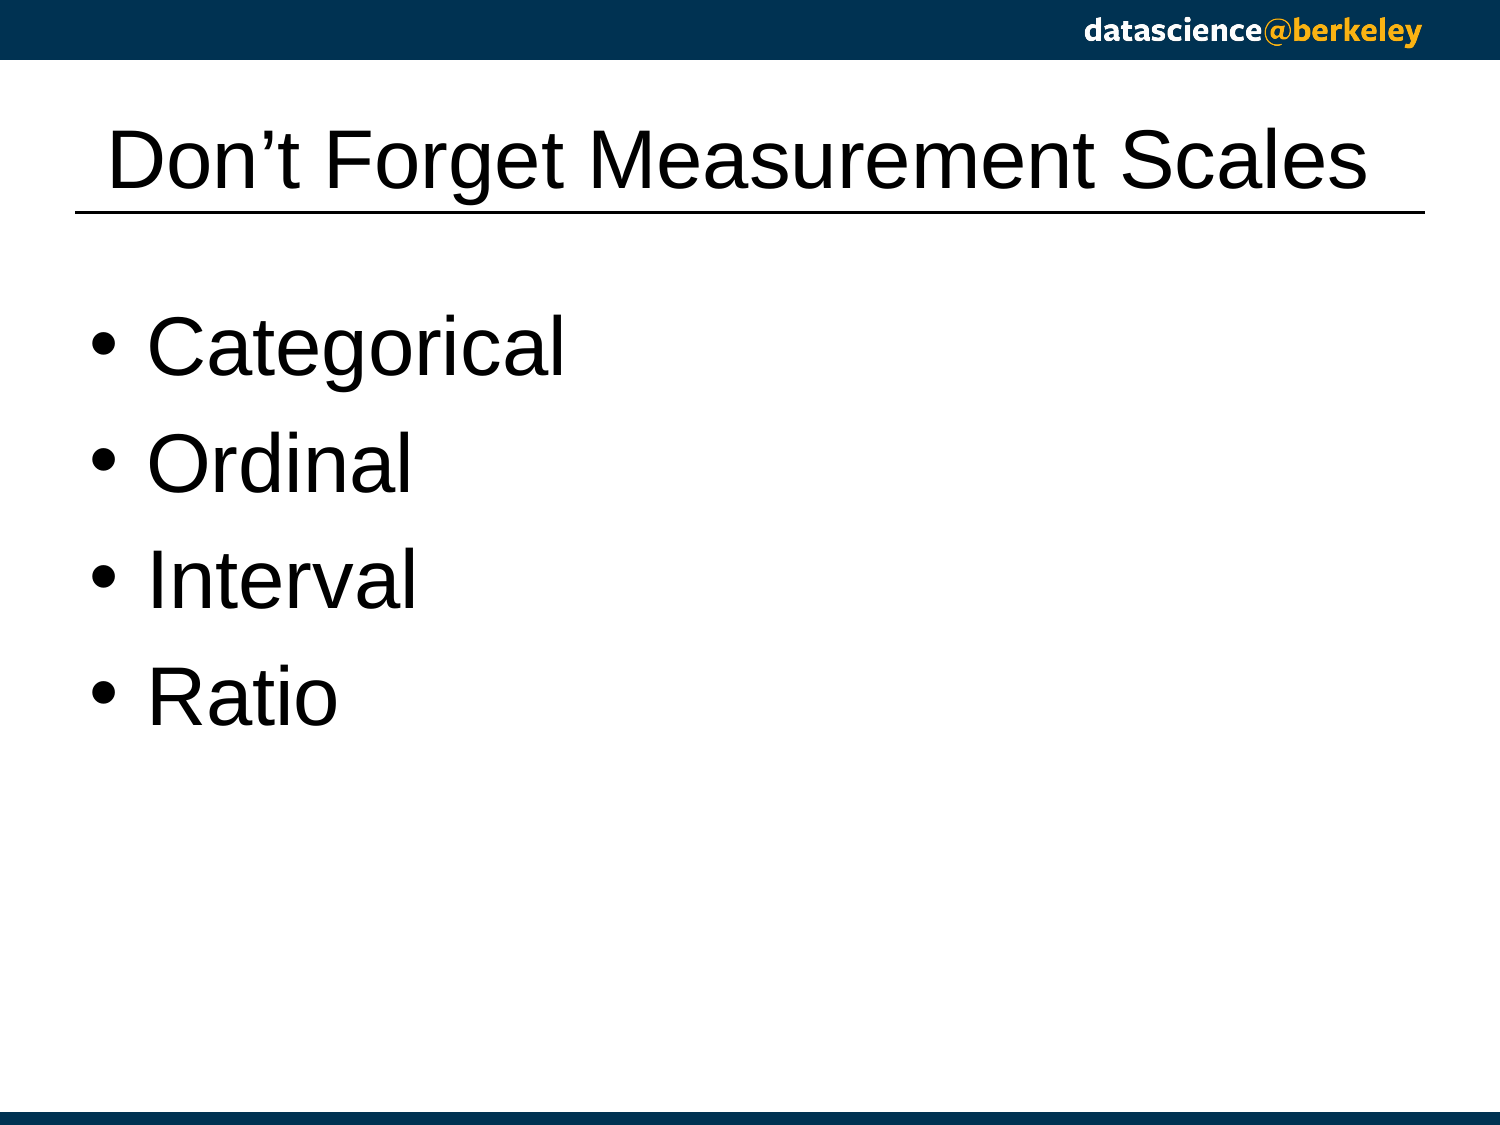

Don’t Forget Measurement Scales
Categorical
Ordinal
Interval
Ratio